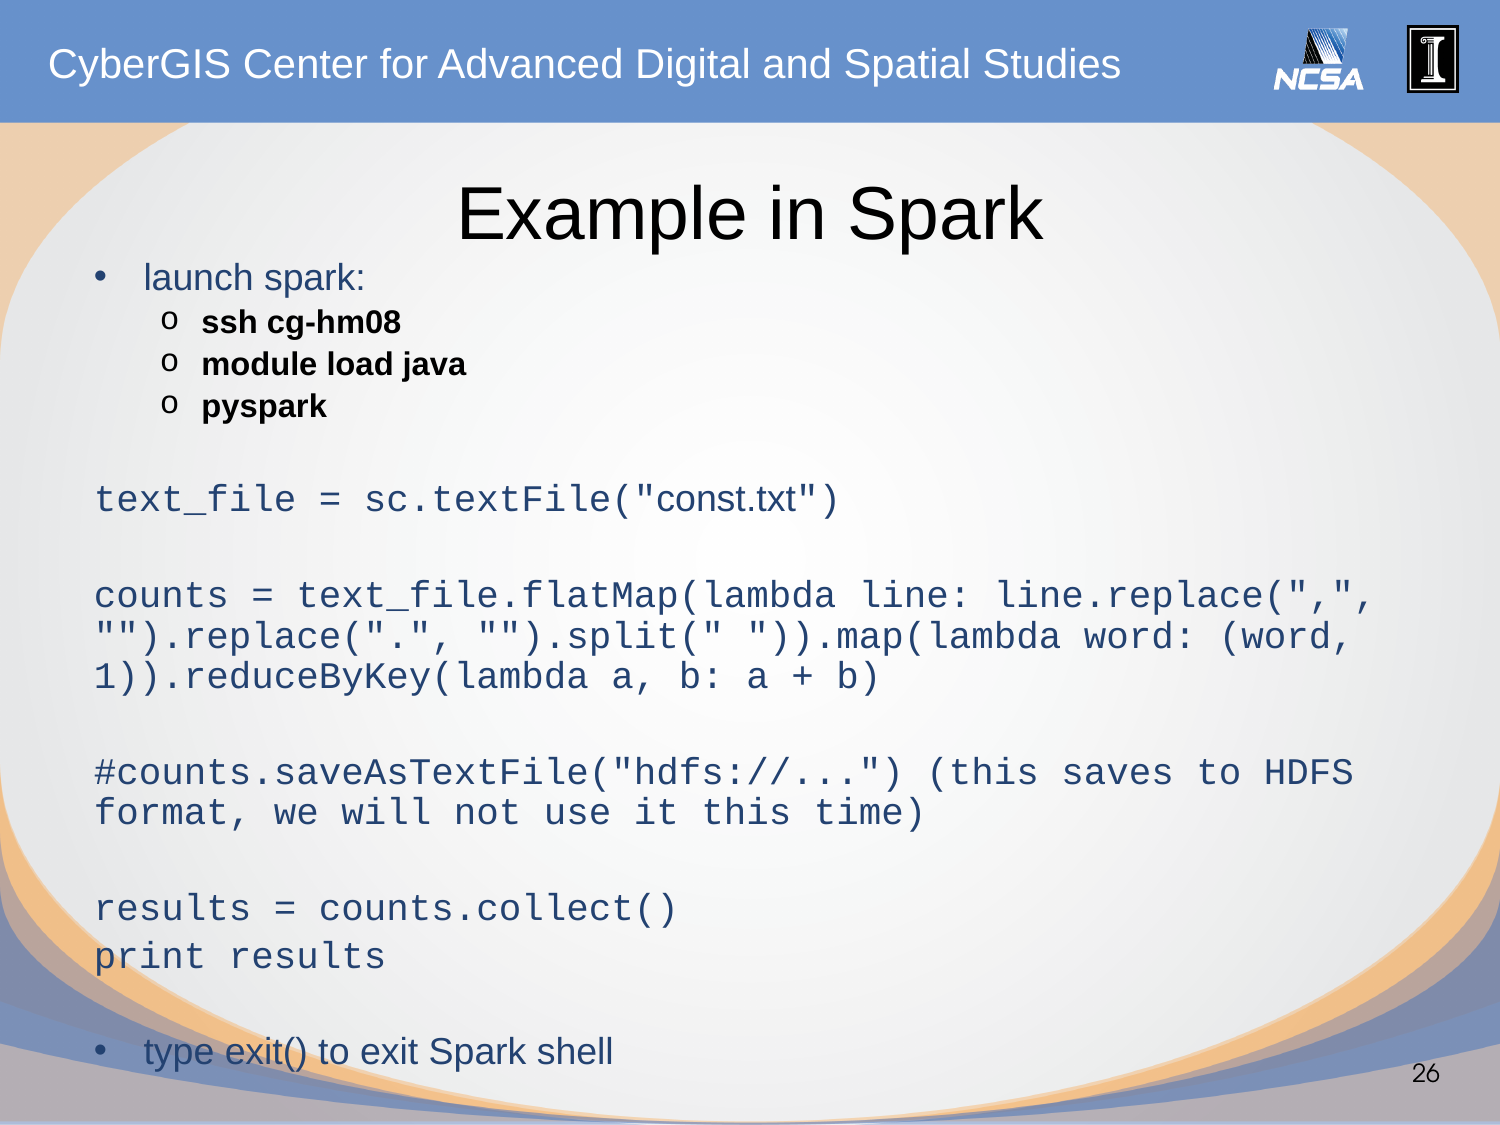

# Example in Spark
launch spark:
ssh cg-hm08
module load java
pyspark

text_file = sc.textFile("const.txt")

counts = text_file.flatMap(lambda line: line.replace(",", "").replace(".", "").split(" ")).map(lambda word: (word, 1)).reduceByKey(lambda a, b: a + b)

#counts.saveAsTextFile("hdfs://...") (this saves to HDFS format, we will not use it this time)

results = counts.collect()
print results

type exit() to exit Spark shell
26